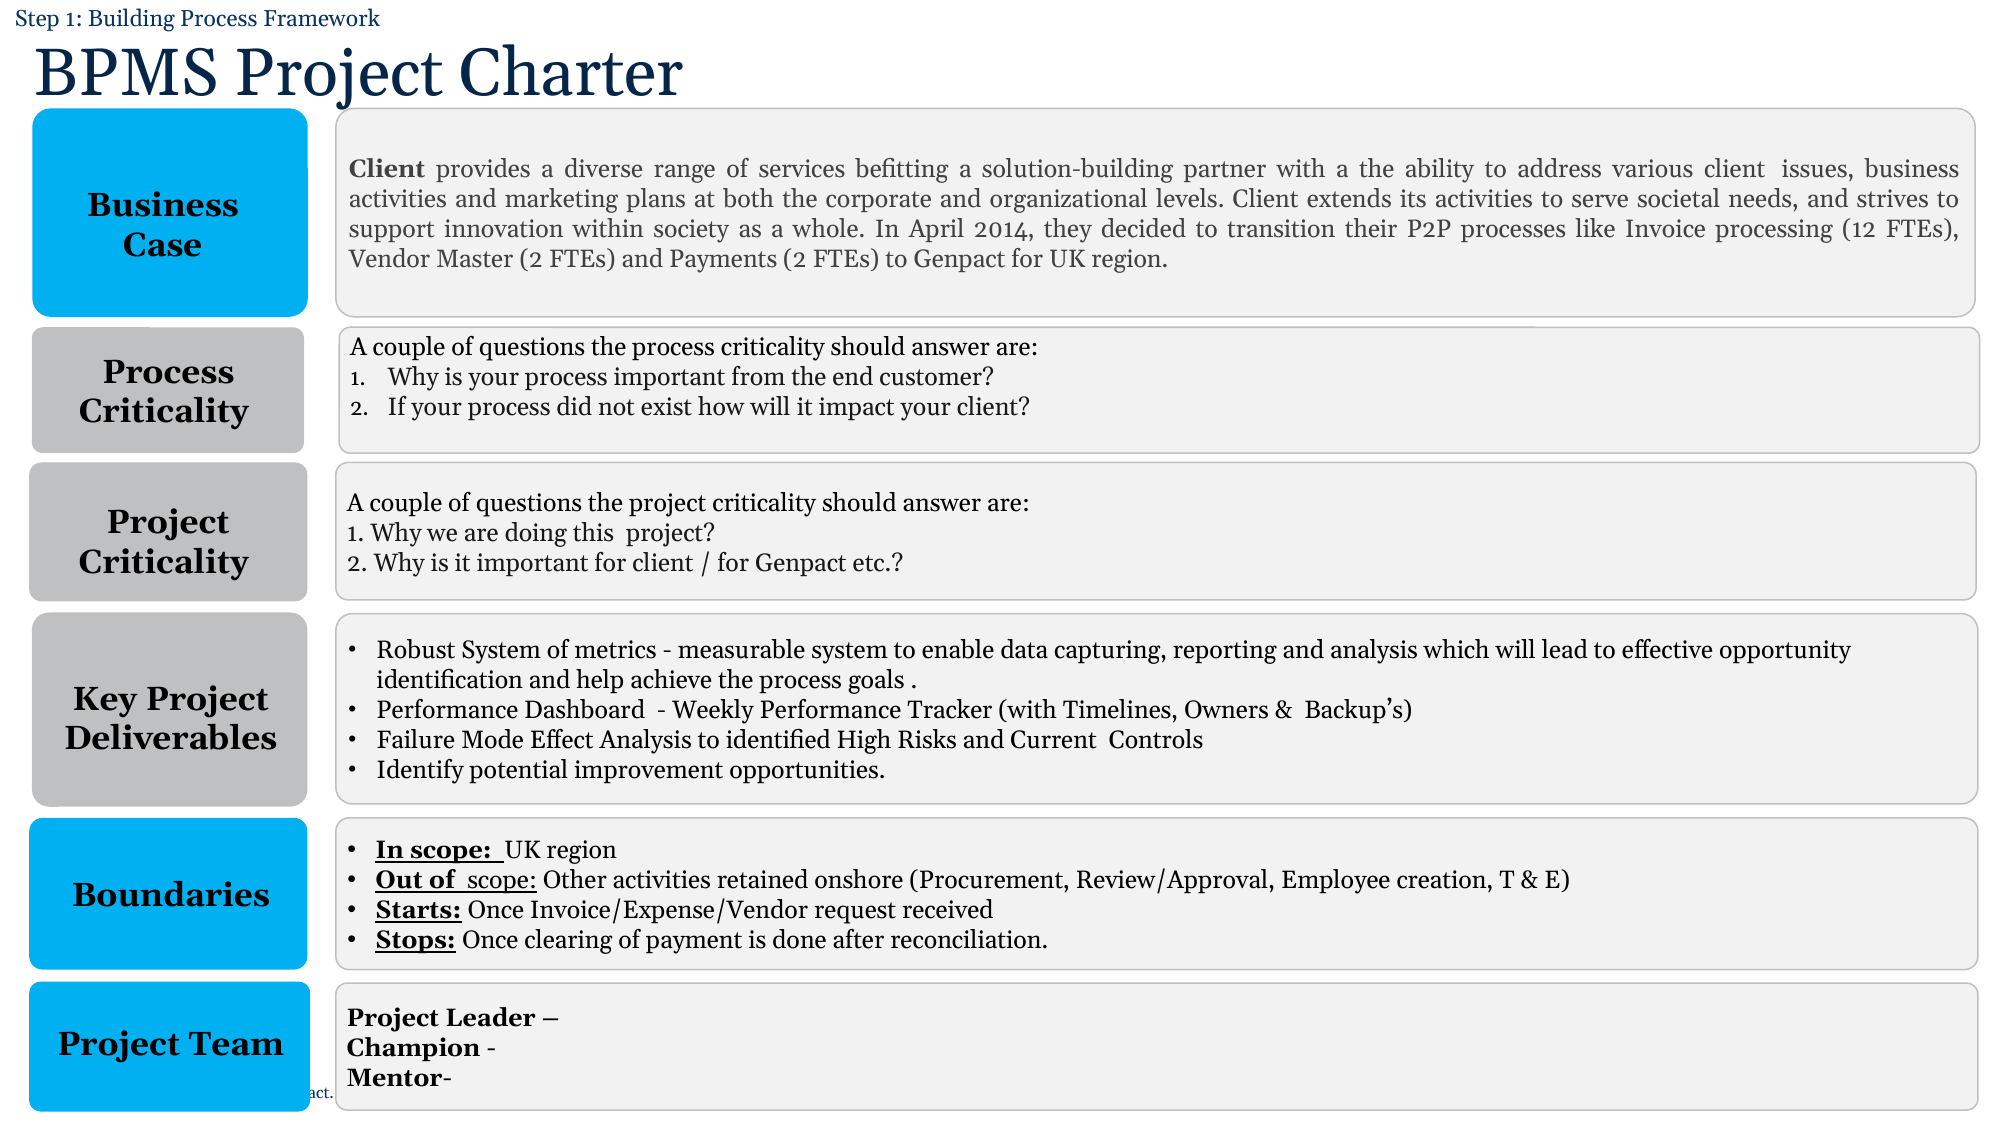

Step 1: Building Process Framework
BPMS Project Charter

Client provides a diverse range of services befitting a solution-building partner with a the ability to address various client  issues, business activities and marketing plans at both the corporate and organizational levels. Client extends its activities to serve societal needs, and strives to support innovation within society as a whole. In April 2014, they decided to transition their P2P processes like Invoice processing (12 FTEs), Vendor Master (2 FTEs) and Payments (2 FTEs) to Genpact for UK region.
Business Case

A couple of questions the process criticality should answer are:
Why is your process important from the end customer?
If your process did not exist how will it impact your client?

Process Criticality

A couple of questions the project criticality should answer are:
1. Why we are doing this  project?
2. Why is it important for client / for Genpact etc.?
Project Criticality

Robust System of metrics - measurable system to enable data capturing, reporting and analysis which will lead to effective opportunity identification and help achieve the process goals .
Performance Dashboard  - Weekly Performance Tracker (with Timelines, Owners &  Backup’s)
Failure Mode Effect Analysis to identified High Risks and Current  Controls
Identify potential improvement opportunities.
Key Project Deliverables

In scope:  UK region
Out of  scope: Other activities retained onshore (Procurement, Review/Approval, Employee creation, T & E)
Starts: Once Invoice/Expense/Vendor request received
Stops: Once clearing of payment is done after reconciliation.
Boundaries

Project Leader –
Champion -
Mentor-
Project Team